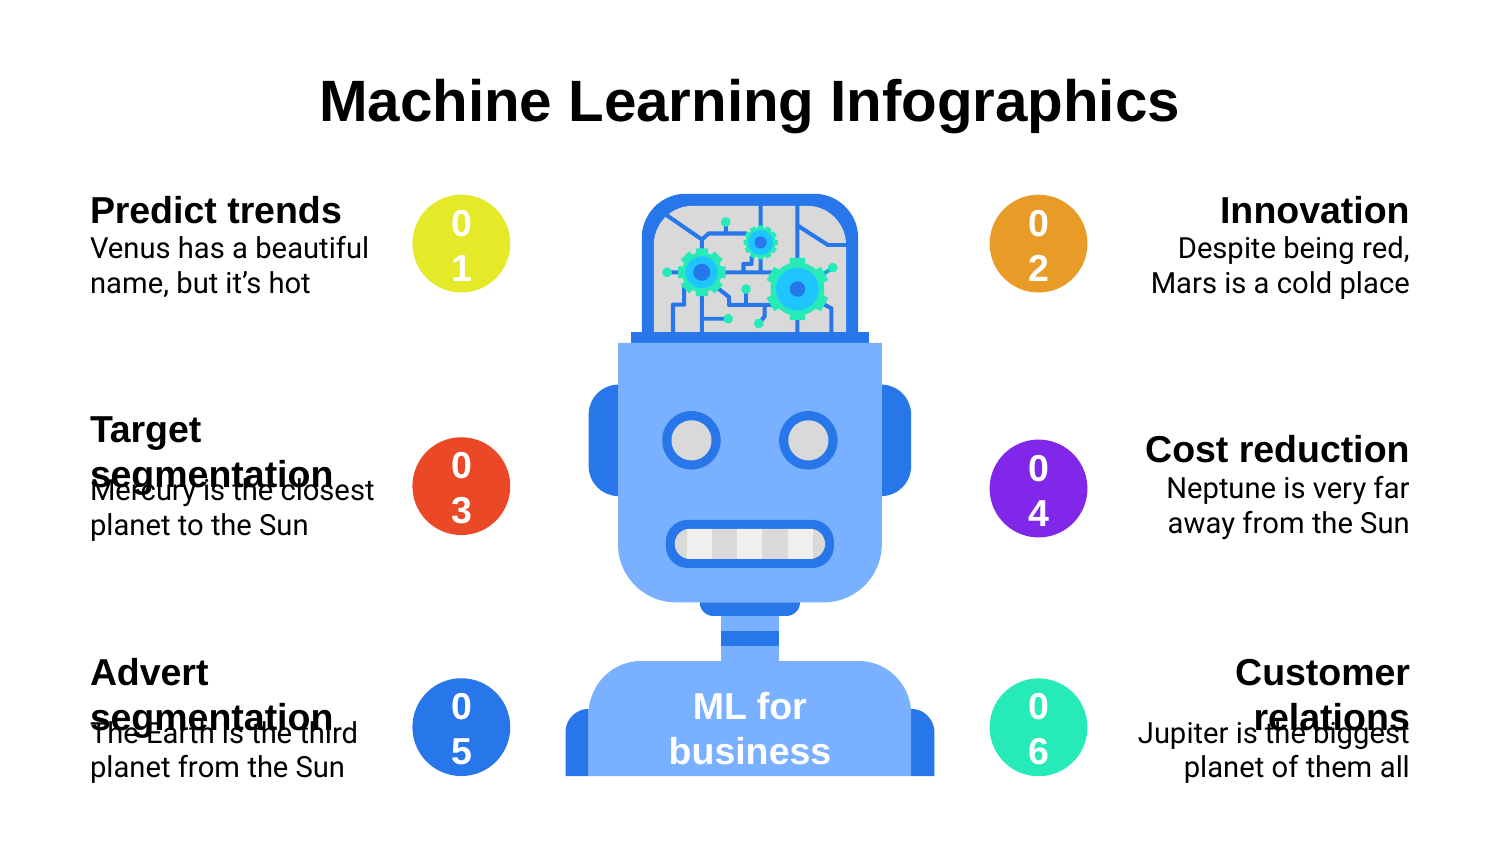

# Machine Learning Infographics
Predict trends
Venus has a beautiful name, but it’s hot
01
Innovation
Despite being red, Mars is a cold place
02

Cost reduction
Neptune is very far away from the Sun
04
Target segmentation
Mercury is the closest planet to the Sun
03
Advert segmentation
The Earth is the third planet from the Sun
05
Customer relations
Jupiter is the biggest planet of them all
06
ML for business